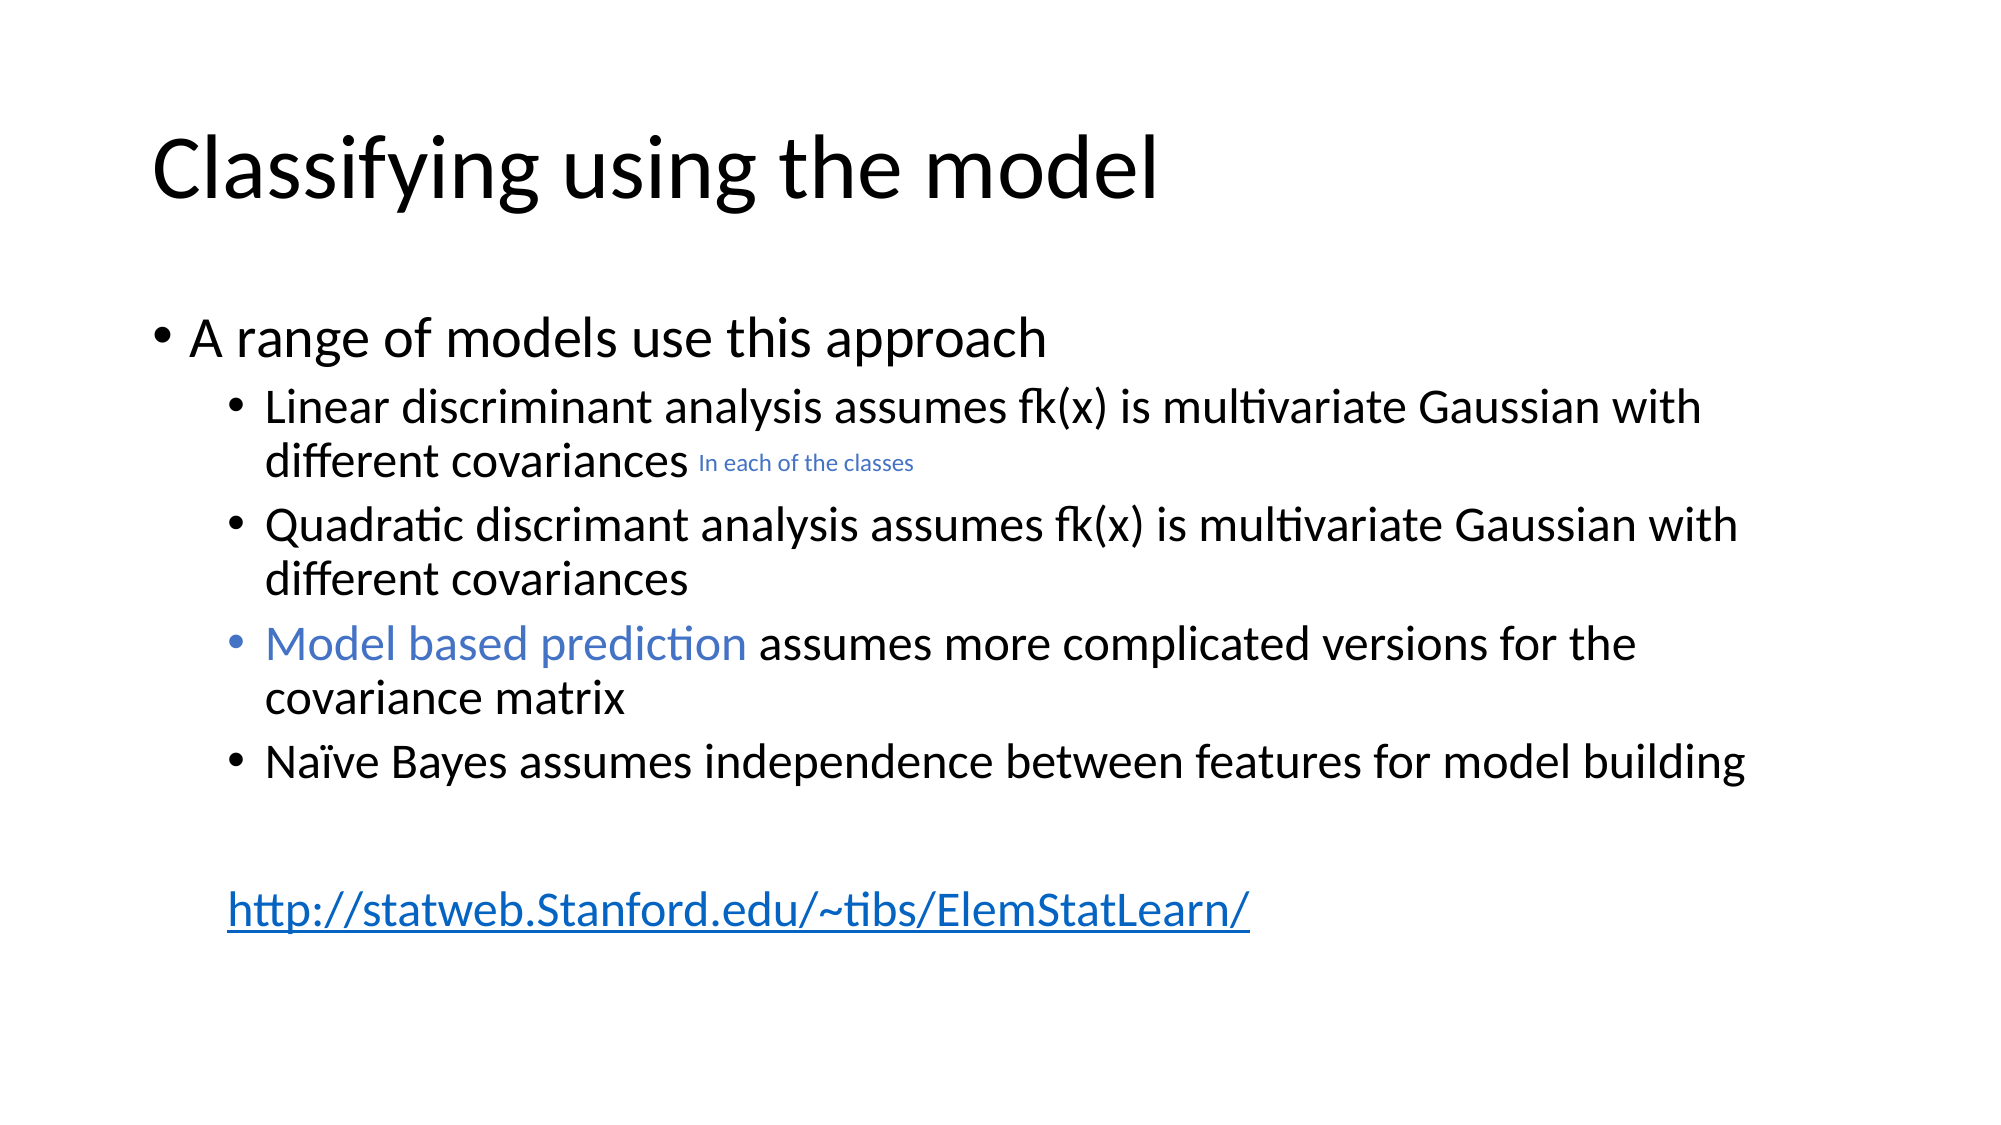

# Classifying using the model
A range of models use this approach
Linear discriminant analysis assumes fk(x) is multivariate Gaussian with different covariances
Quadratic discrimant analysis assumes fk(x) is multivariate Gaussian with different covariances
Model based prediction assumes more complicated versions for the covariance matrix
Naïve Bayes assumes independence between features for model building

http://statweb.Stanford.edu/~tibs/ElemStatLearn/

In each of the classes